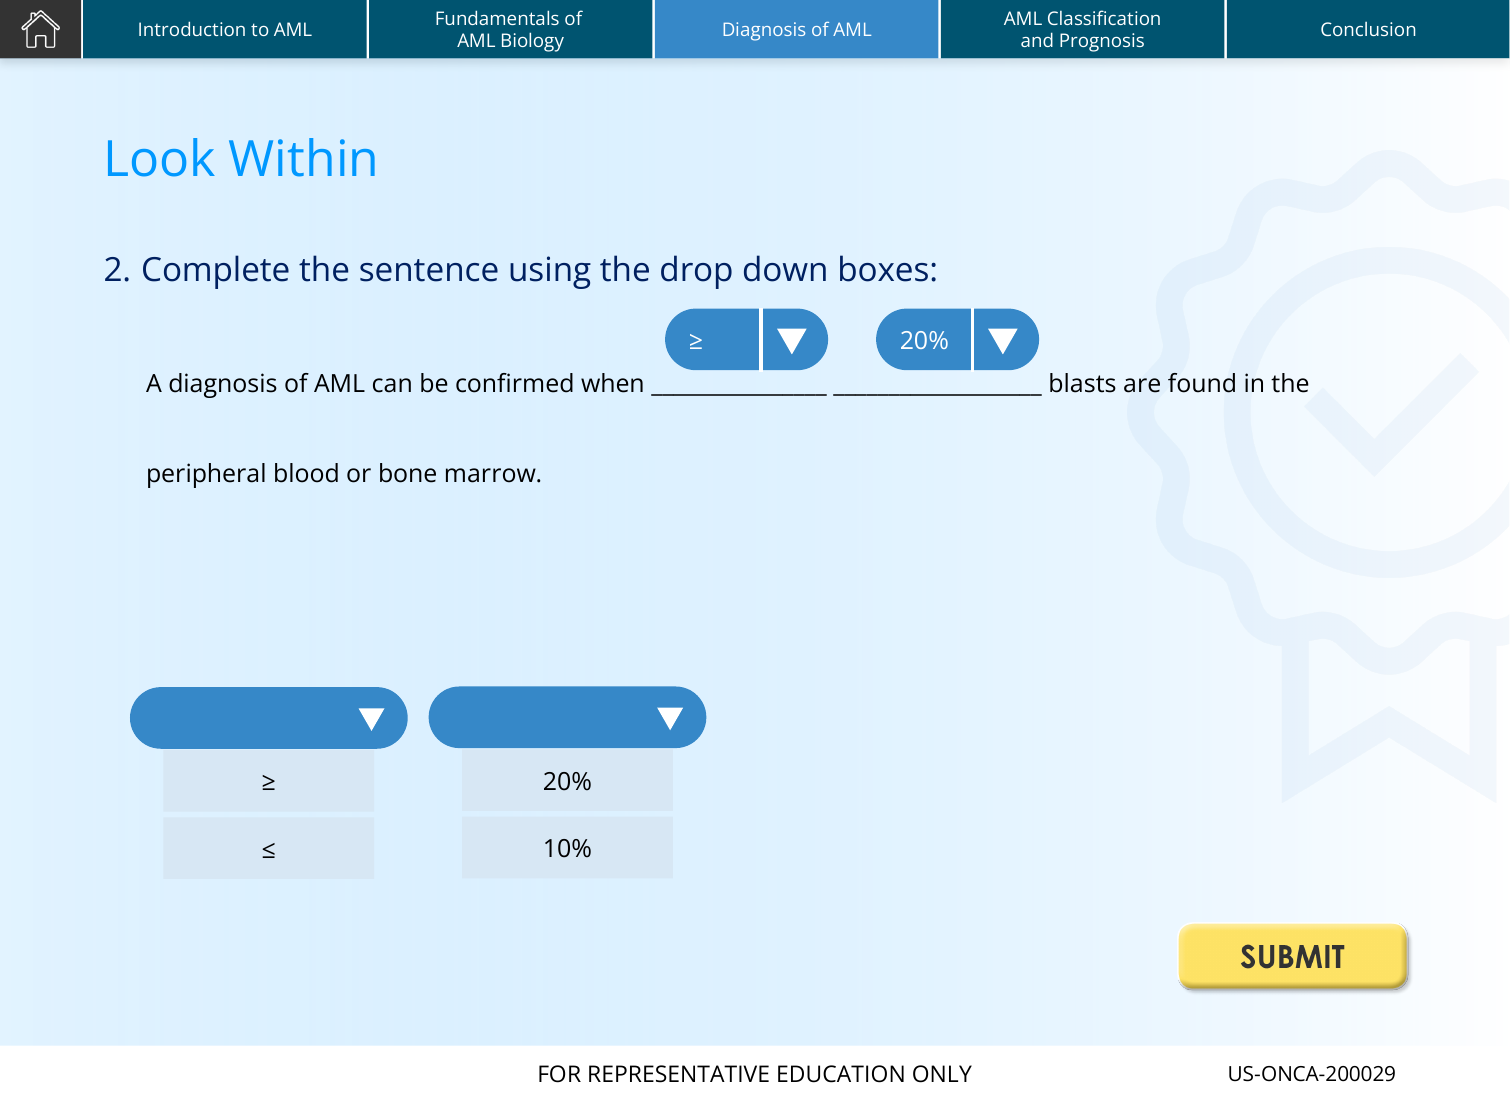

Complete the sentence using the drop down boxes:
A diagnosis of AML can be confirmed when ________________ ___________________ blasts are found in the peripheral blood or bone marrow.
≥

20%

20%
≥
10%
≤